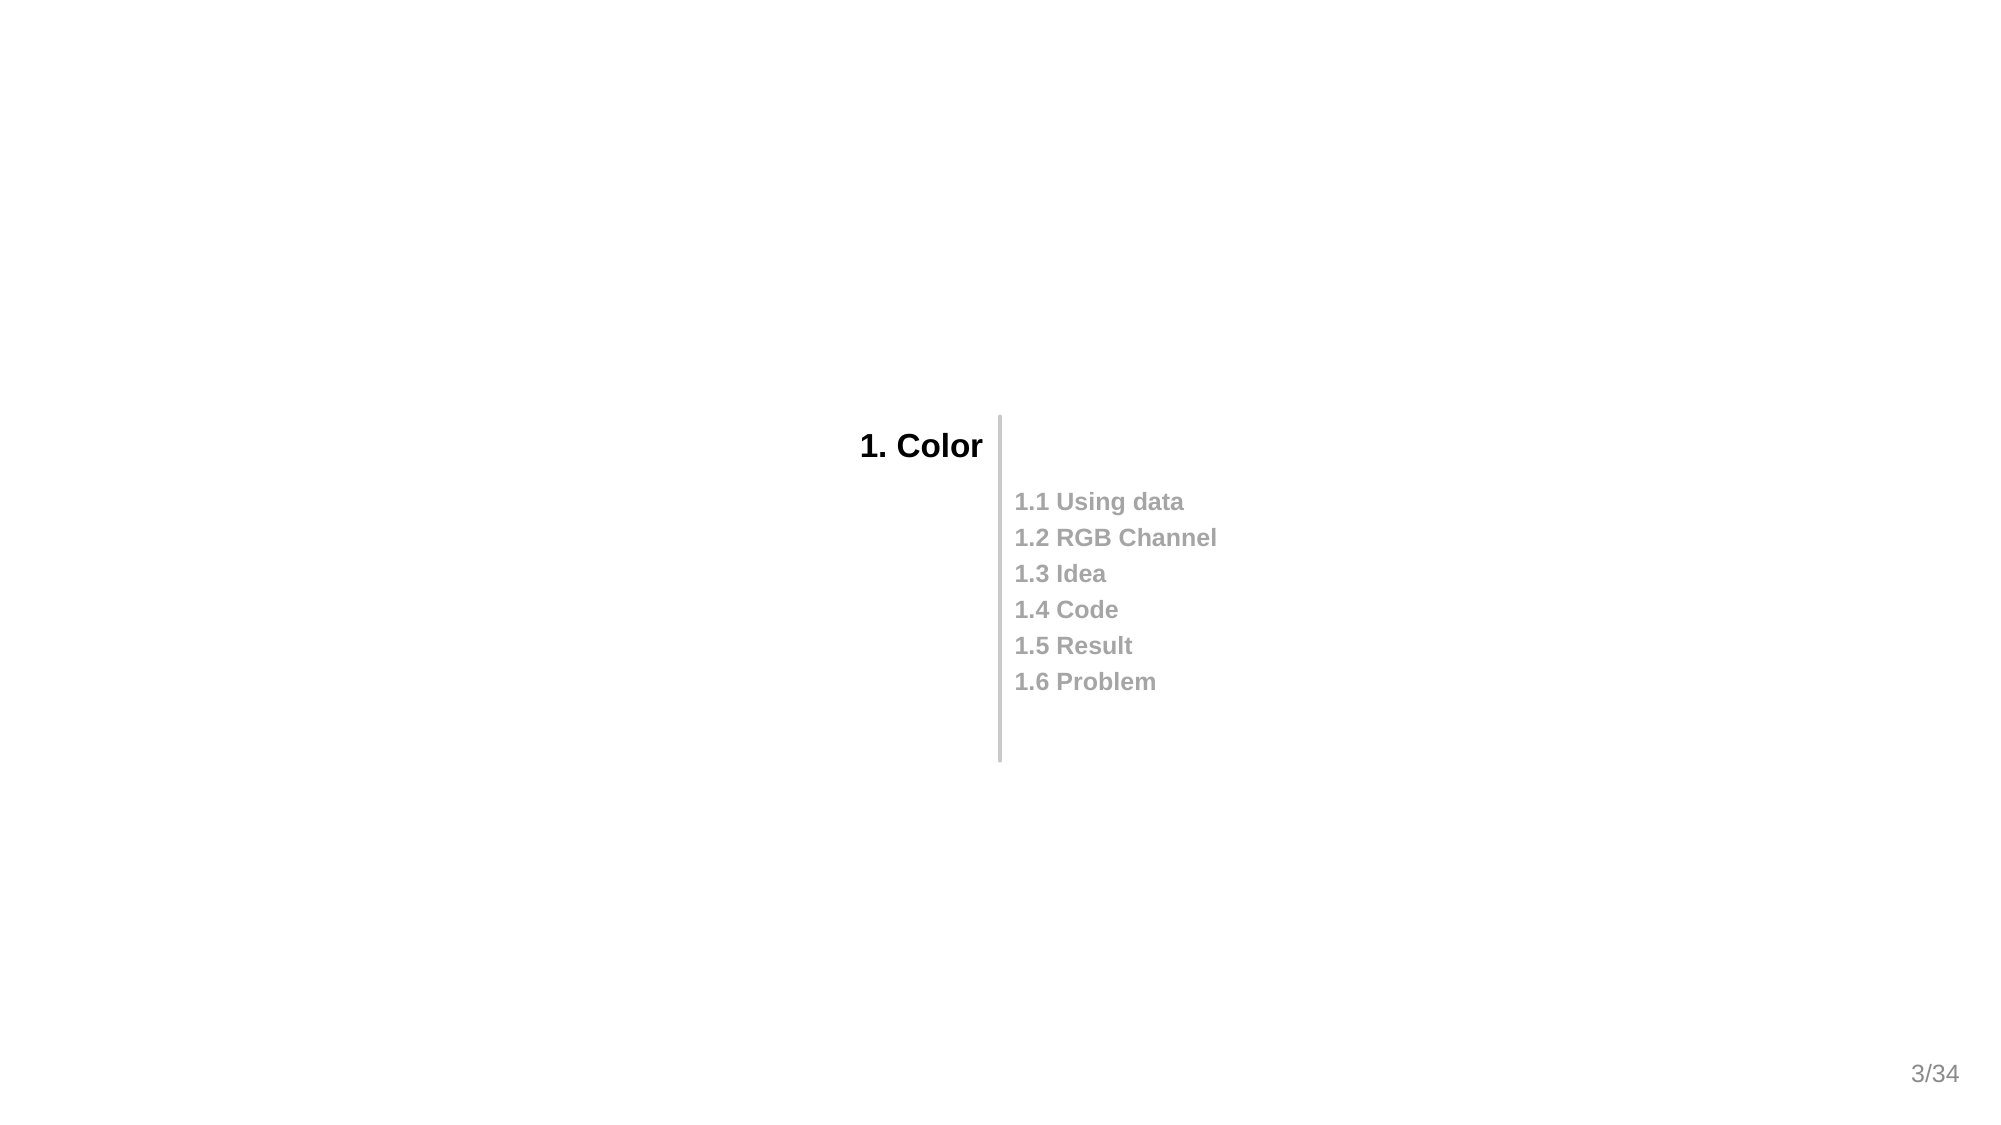

1. Color
1.1 Using data
1.2 RGB Channel
1.3 Idea
1.4 Code
1.5 Result
1.6 Problem
3/34